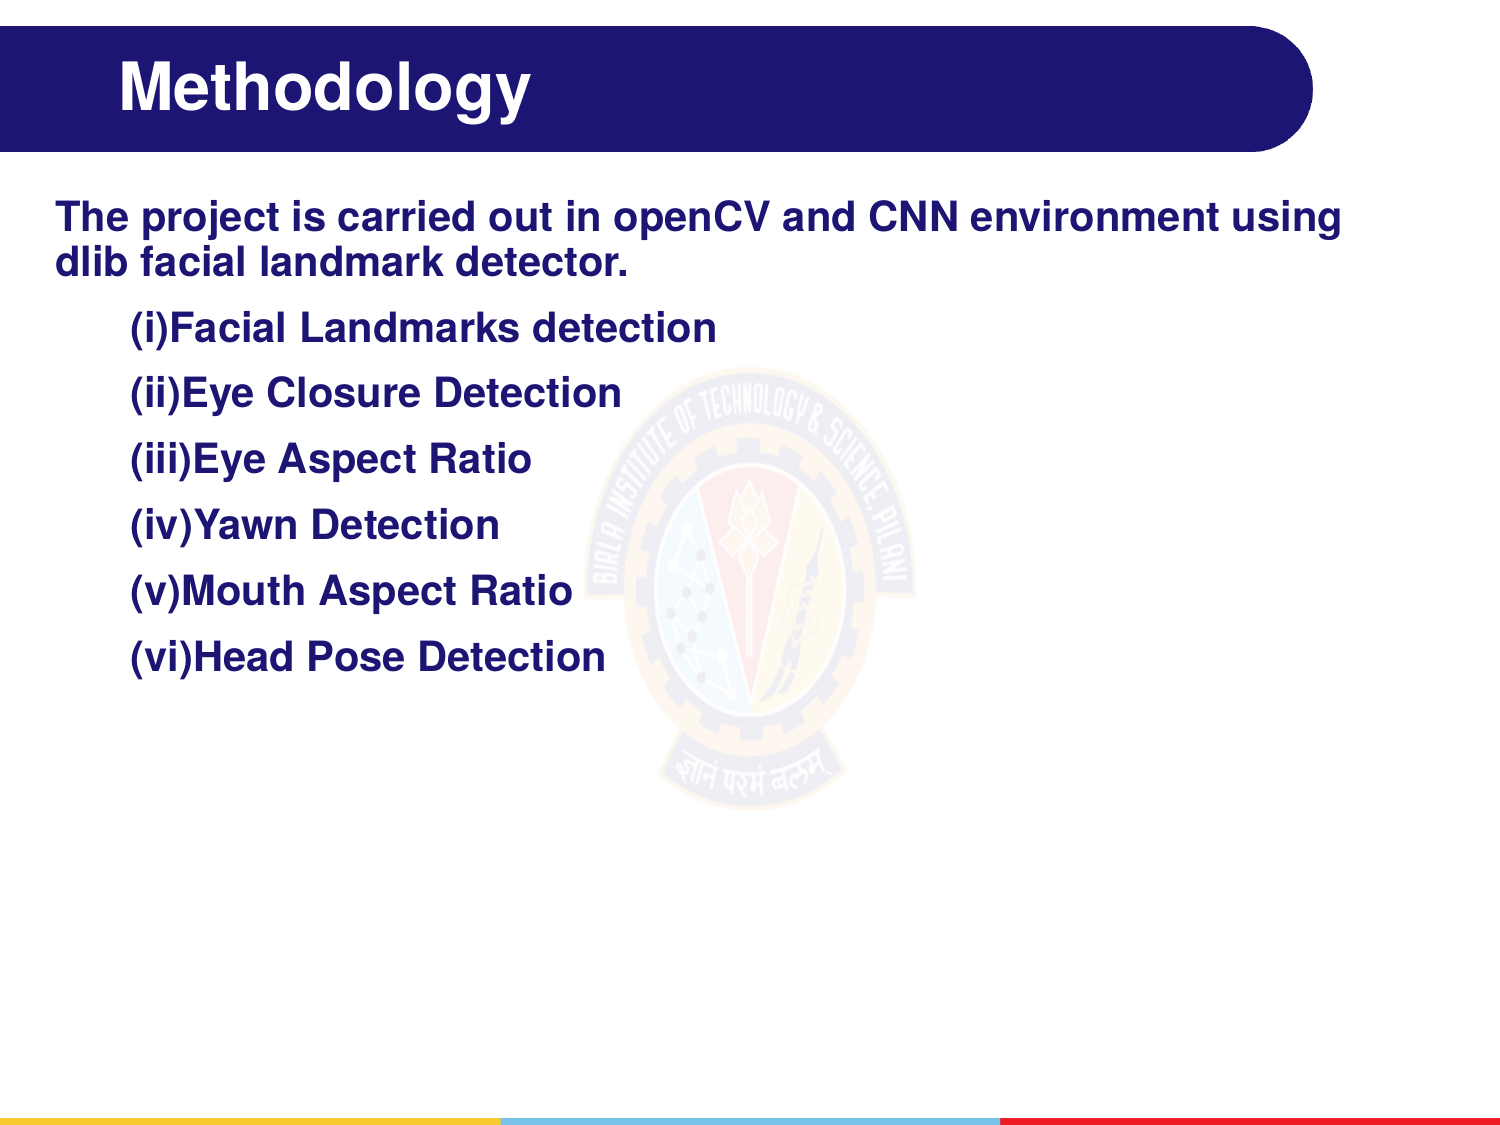

# Methodology
The project is carried out in openCV and CNN environment using dlib facial landmark detector.
(i)Facial Landmarks detection
(ii)Eye Closure Detection
(iii)Eye Aspect Ratio
(iv)Yawn Detection
(v)Mouth Aspect Ratio
(vi)Head Pose Detection